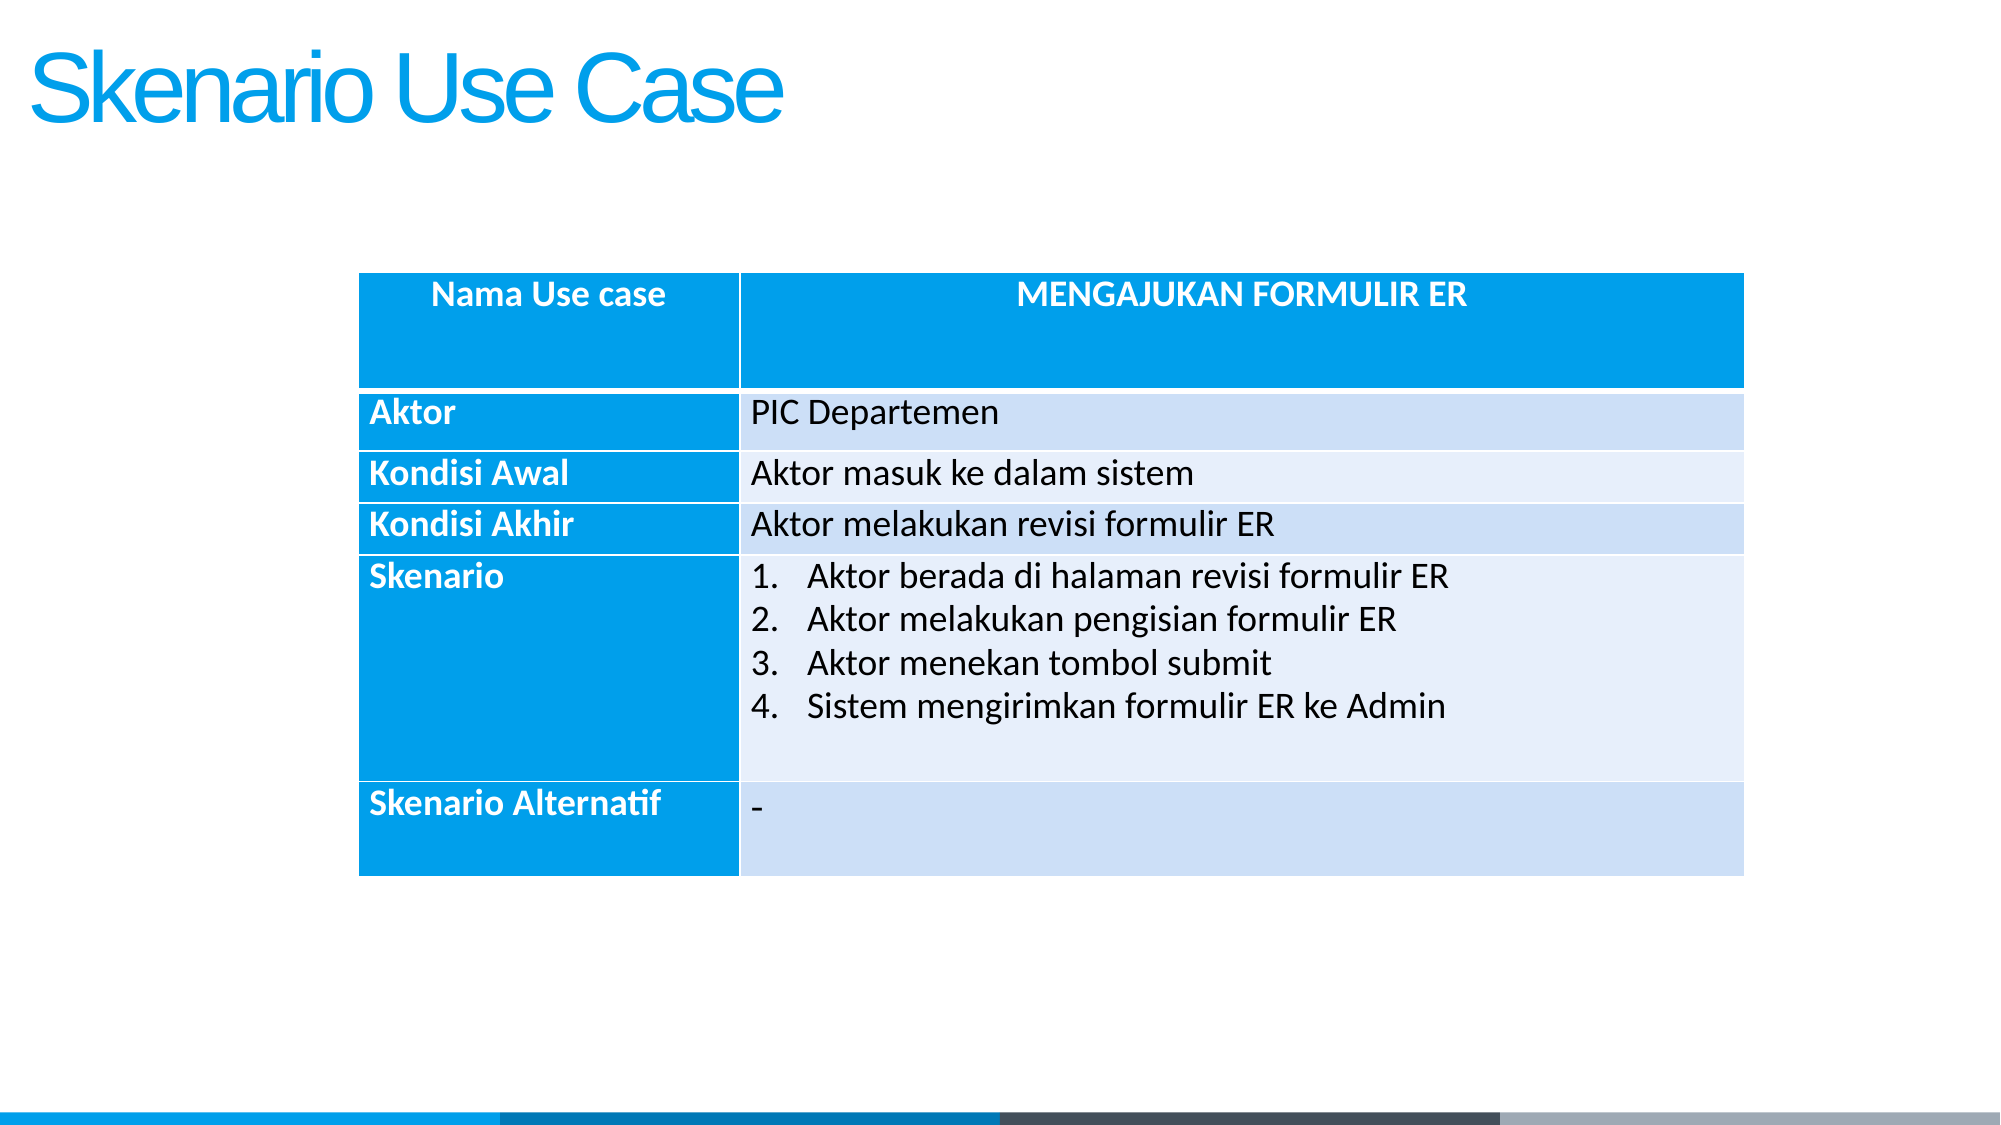

Skenario Use Case
| Nama Use case | MENGAJUKAN FORMULIR ER |
| --- | --- |
| Aktor | PIC Departemen |
| Kondisi Awal | Aktor masuk ke dalam sistem |
| Kondisi Akhir | Aktor melakukan revisi formulir ER |
| Skenario | Aktor berada di halaman revisi formulir ER Aktor melakukan pengisian formulir ER Aktor menekan tombol submit Sistem mengirimkan formulir ER ke Admin |
| Skenario Alternatif |  |